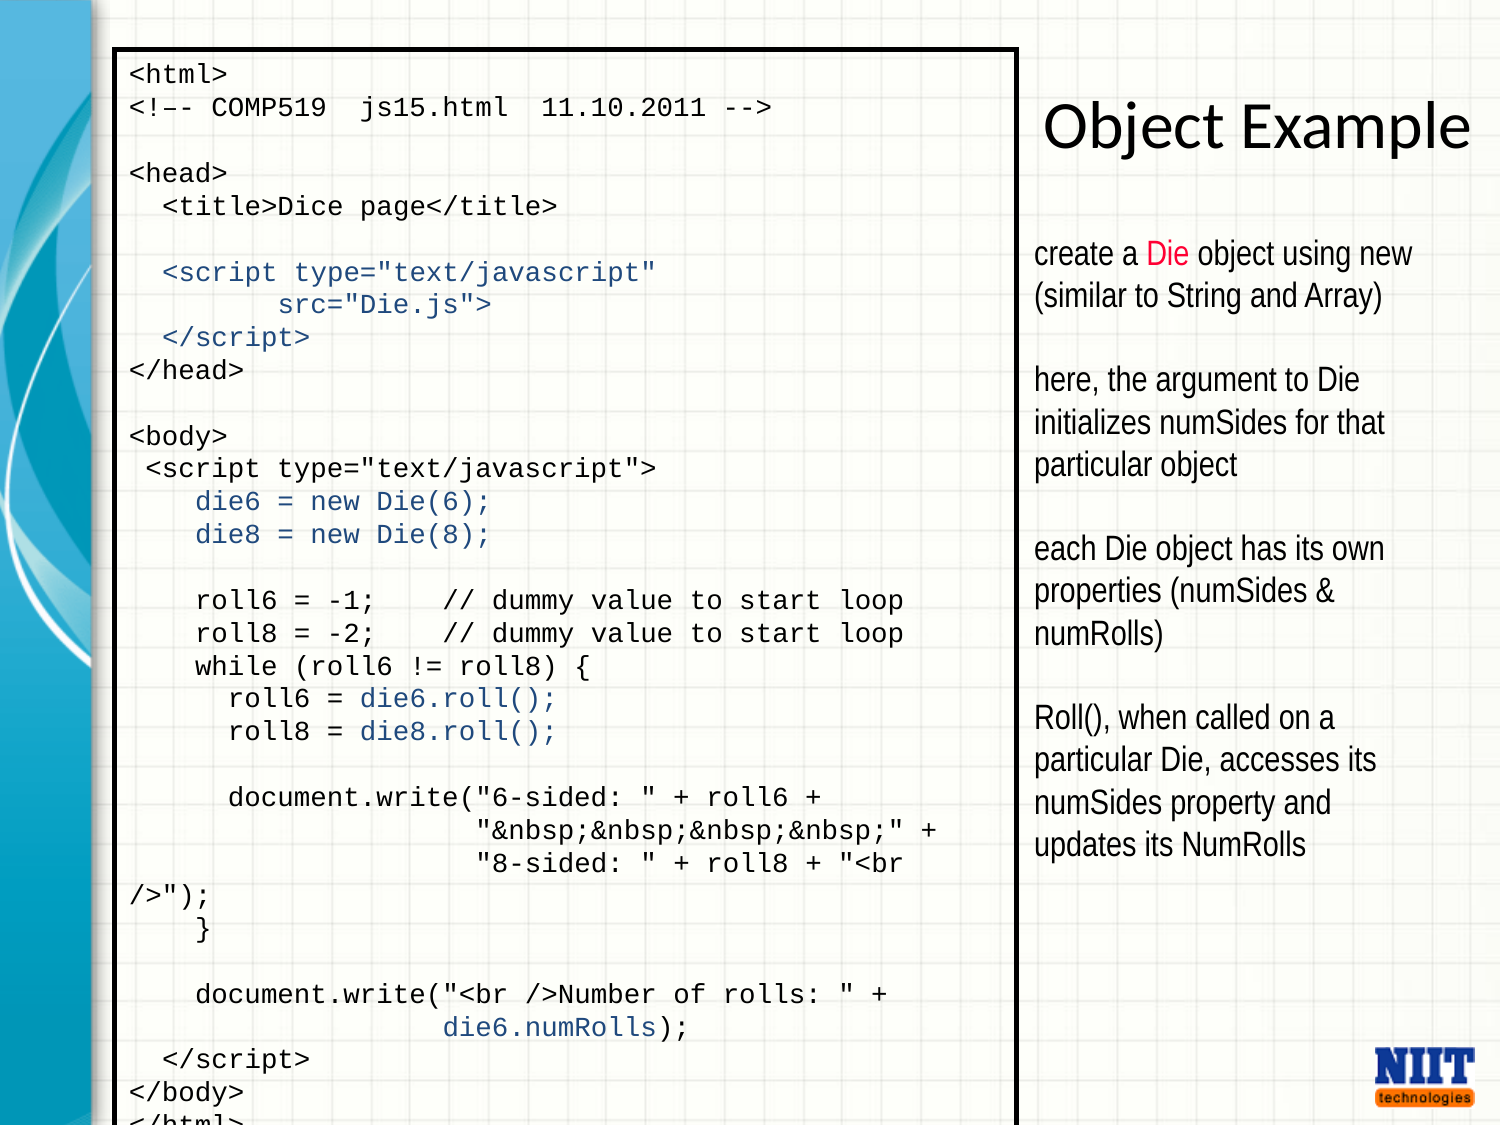

<html>
<!–- COMP519  js15.html  11.10.2011 -->

<head>
  <title>Dice page</title>

  <script type="text/javascript"
         src="Die.js">
  </script>
</head>

<body>
 <script type="text/javascript">
    die6 = new Die(6);
    die8 = new Die(8);

    roll6 = -1;    // dummy value to start loop
    roll8 = -2;    // dummy value to start loop
    while (roll6 != roll8) {
      roll6 = die6.roll();
      roll8 = die8.roll();

      document.write("6-sided: " + roll6 +
                     "&nbsp;&nbsp;&nbsp;&nbsp;" +
                     "8-sided: " + roll8 + "<br />");
    }

    document.write("<br />Number of rolls: " +
                   die6.numRolls);
  </script>
</body>
</html>
Object Example
create a Die object using new (similar to String and Array)

here, the argument to Die initializes numSides for that particular object

each Die object has its own properties (numSides & numRolls)

Roll(), when called on a particular Die, accesses its numSides property and updates its NumRolls